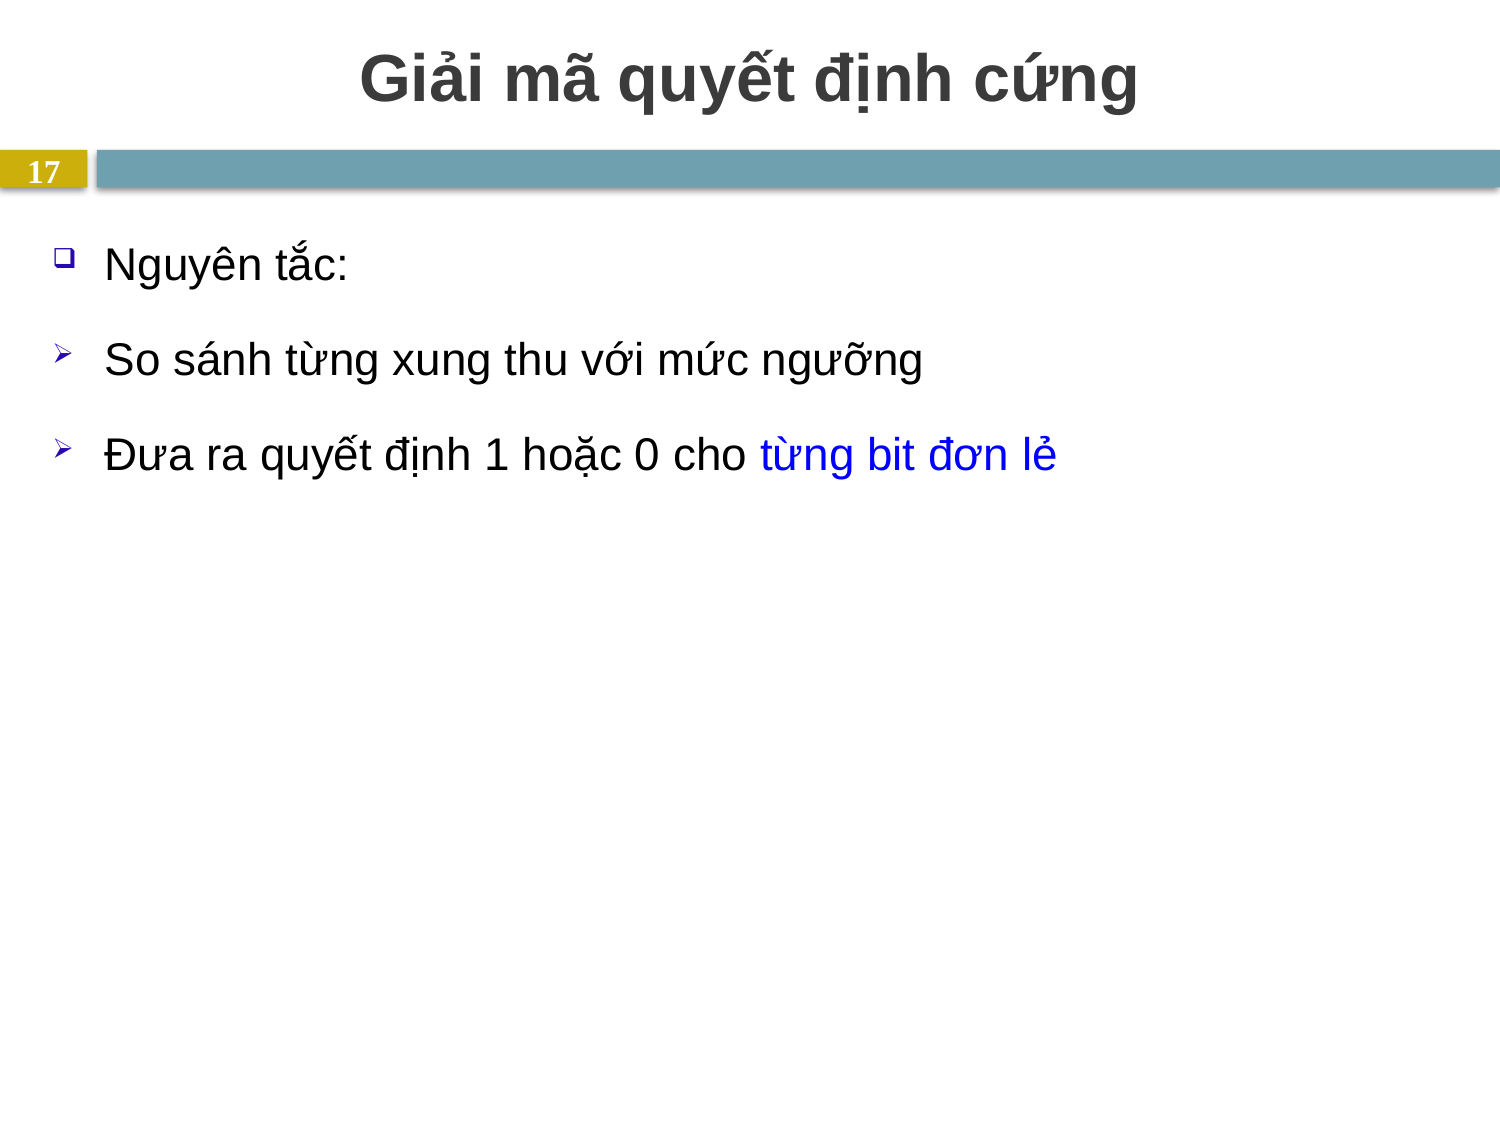

# Giải mã quyết định cứng
17
Nguyên tắc:
So sánh từng xung thu với mức ngưỡng
Đưa ra quyết định 1 hoặc 0 cho từng bit đơn lẻ